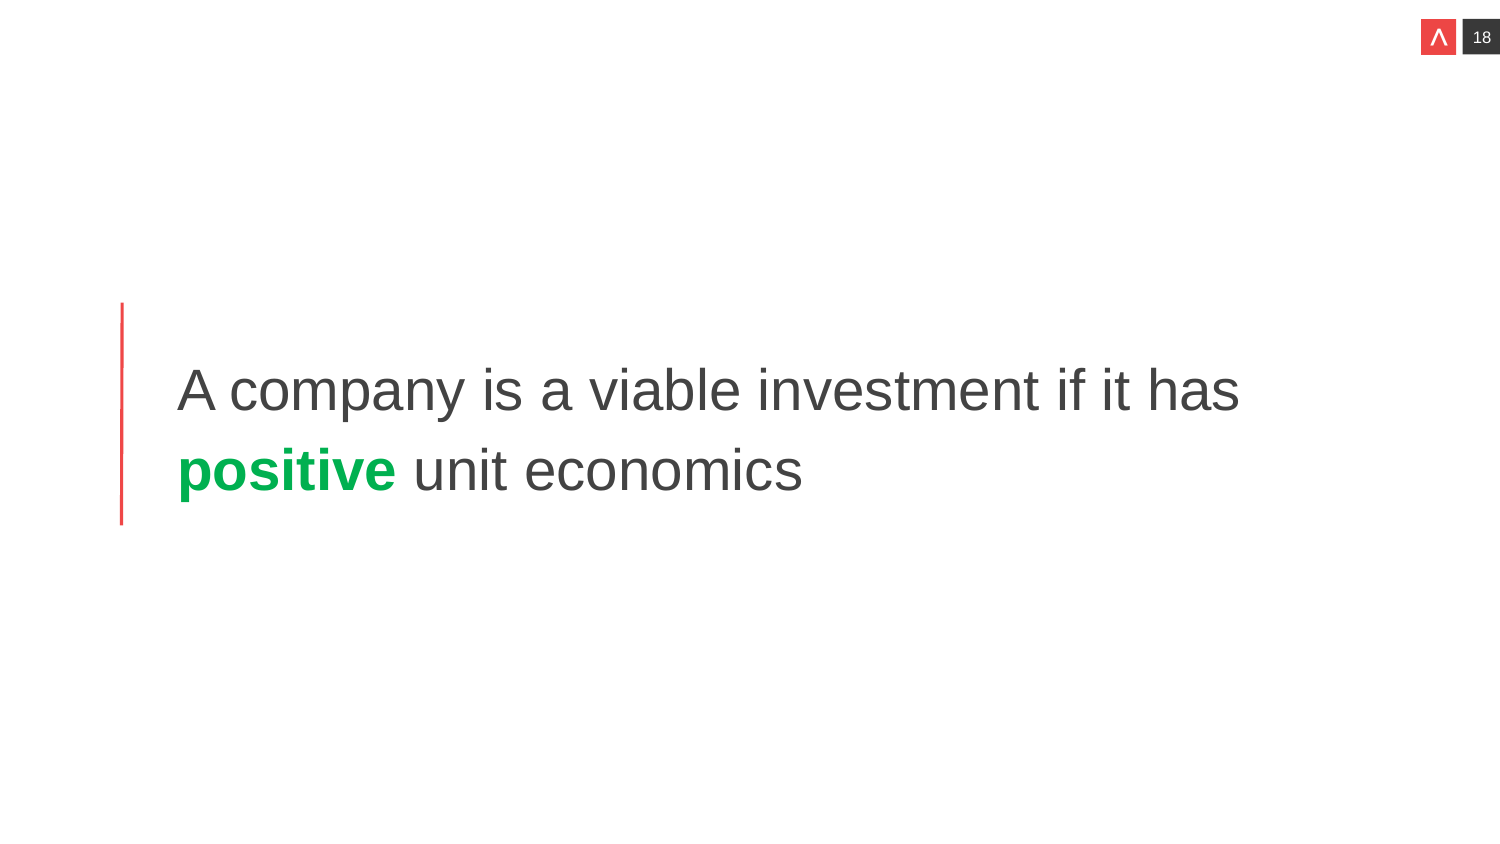

A company is a viable investment if it has positive unit economics